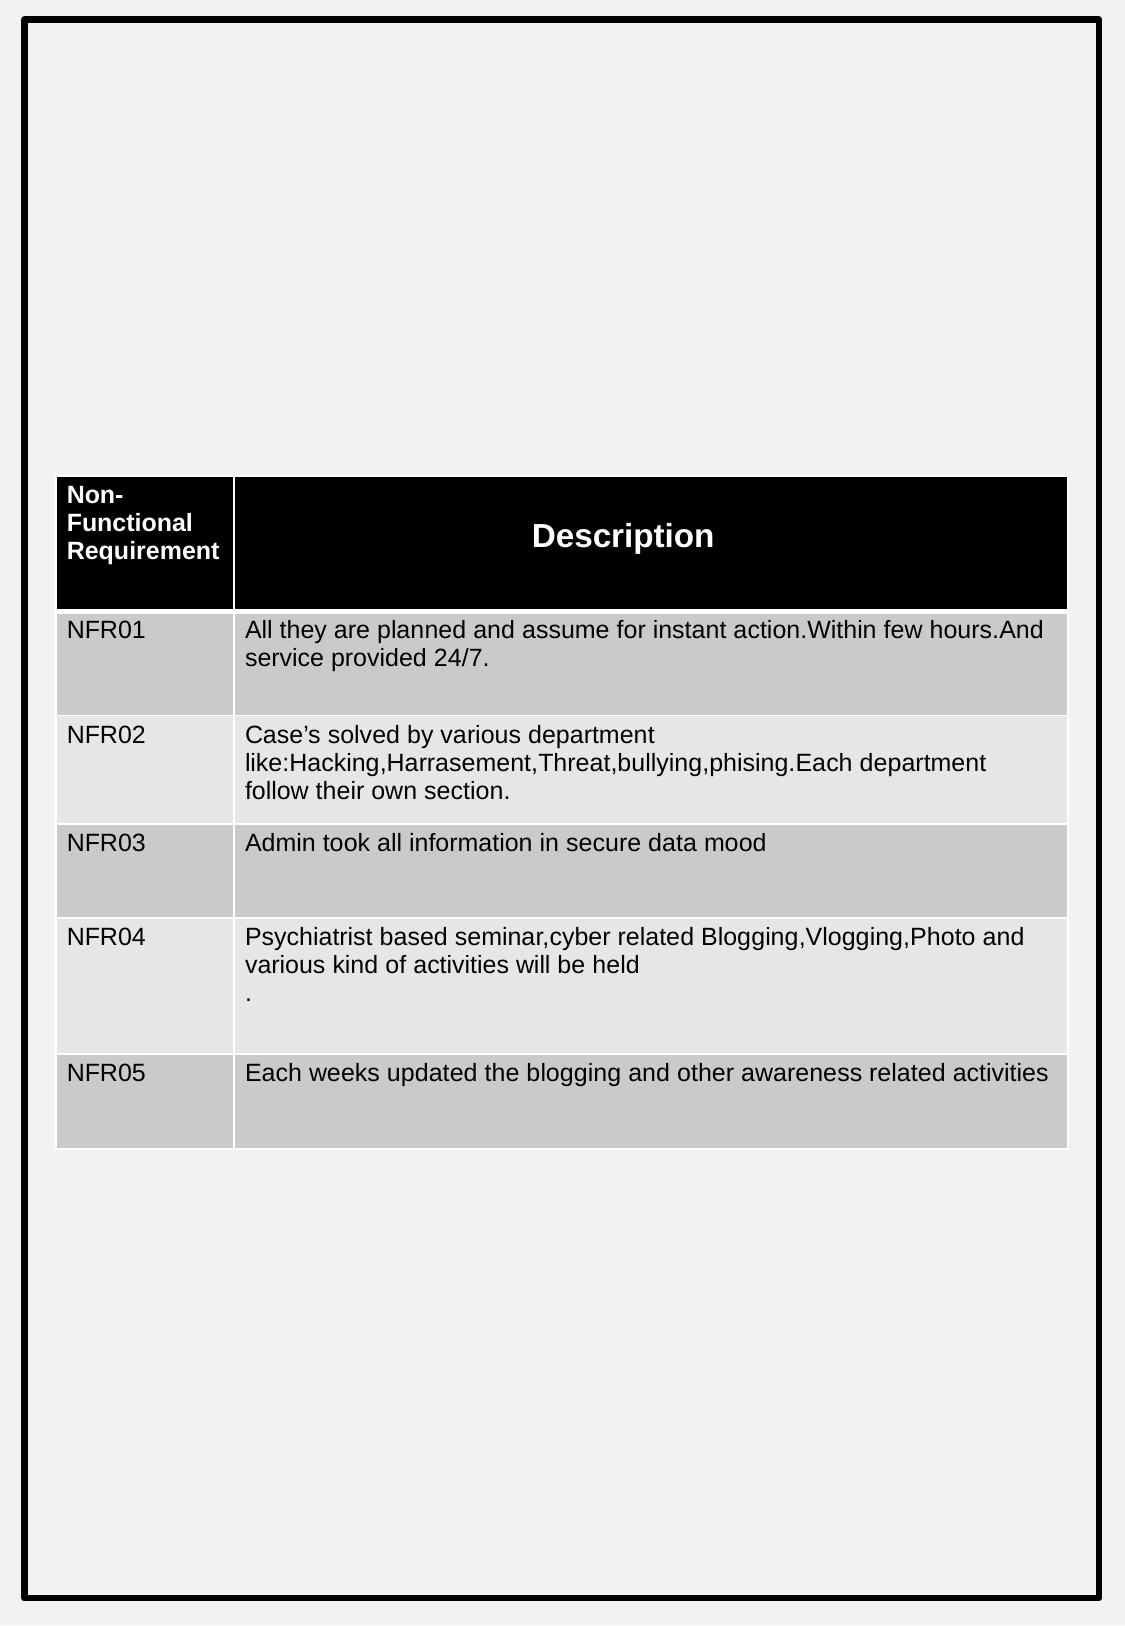

| Non-Functional Requirement | Description |
| --- | --- |
| NFR01 | All they are planned and assume for instant action.Within few hours.And service provided 24/7. |
| NFR02 | Case’s solved by various department like:Hacking,Harrasement,Threat,bullying,phising.Each department follow their own section. |
| NFR03 | Admin took all information in secure data mood |
| NFR04 | Psychiatrist based seminar,cyber related Blogging,Vlogging,Photo and various kind of activities will be held . |
| NFR05 | Each weeks updated the blogging and other awareness related activities |